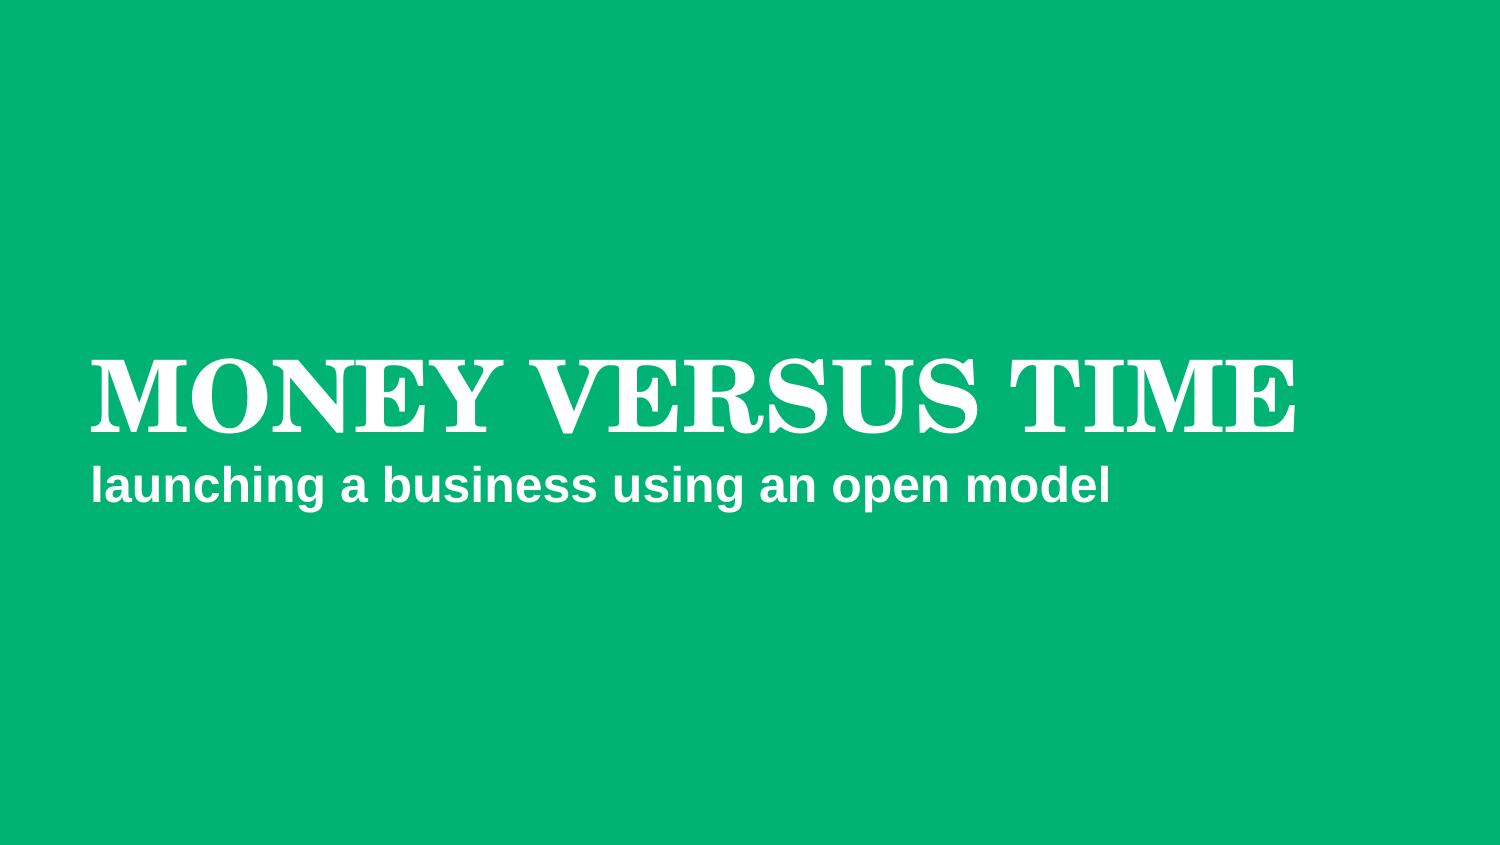

MONEY VERSUS TIME
launching a business using an open model